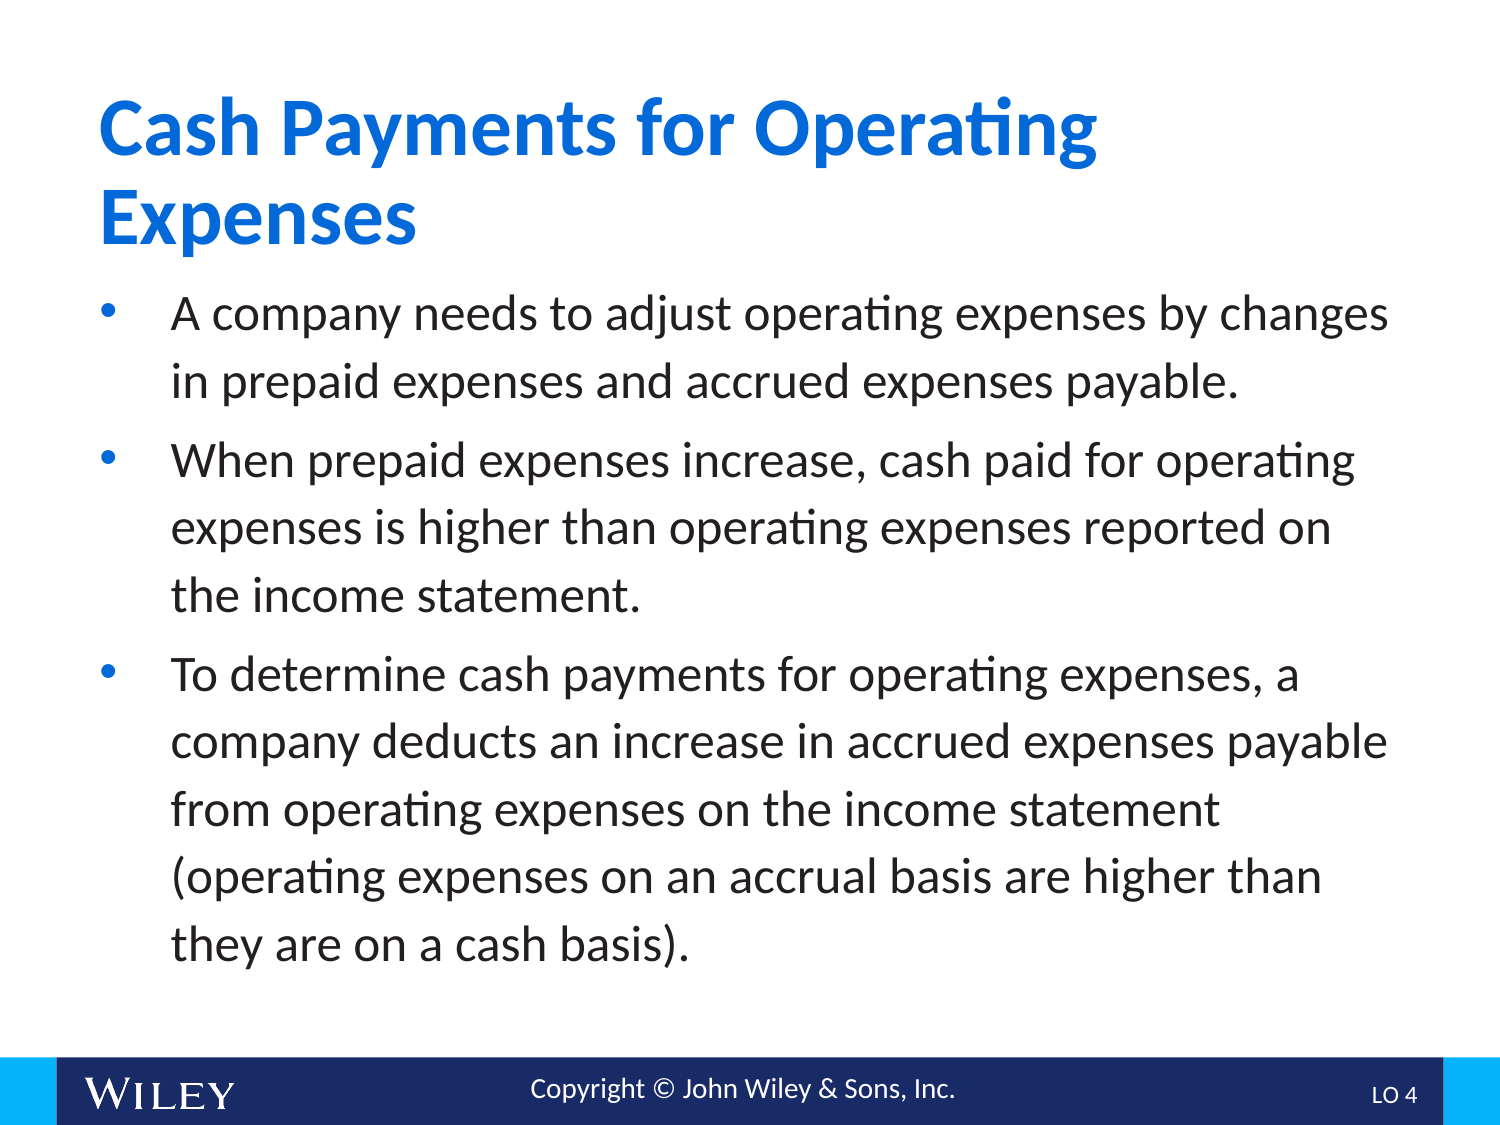

# Cash Payments for Operating Expenses
A company needs to adjust operating expenses by changes in prepaid expenses and accrued expenses payable.
When prepaid expenses increase, cash paid for operating expenses is higher than operating expenses reported on the income statement.
To determine cash payments for operating expenses, a company deducts an increase in accrued expenses payable from operating expenses on the income statement (operating expenses on an accrual basis are higher than they are on a cash basis).
L O 4